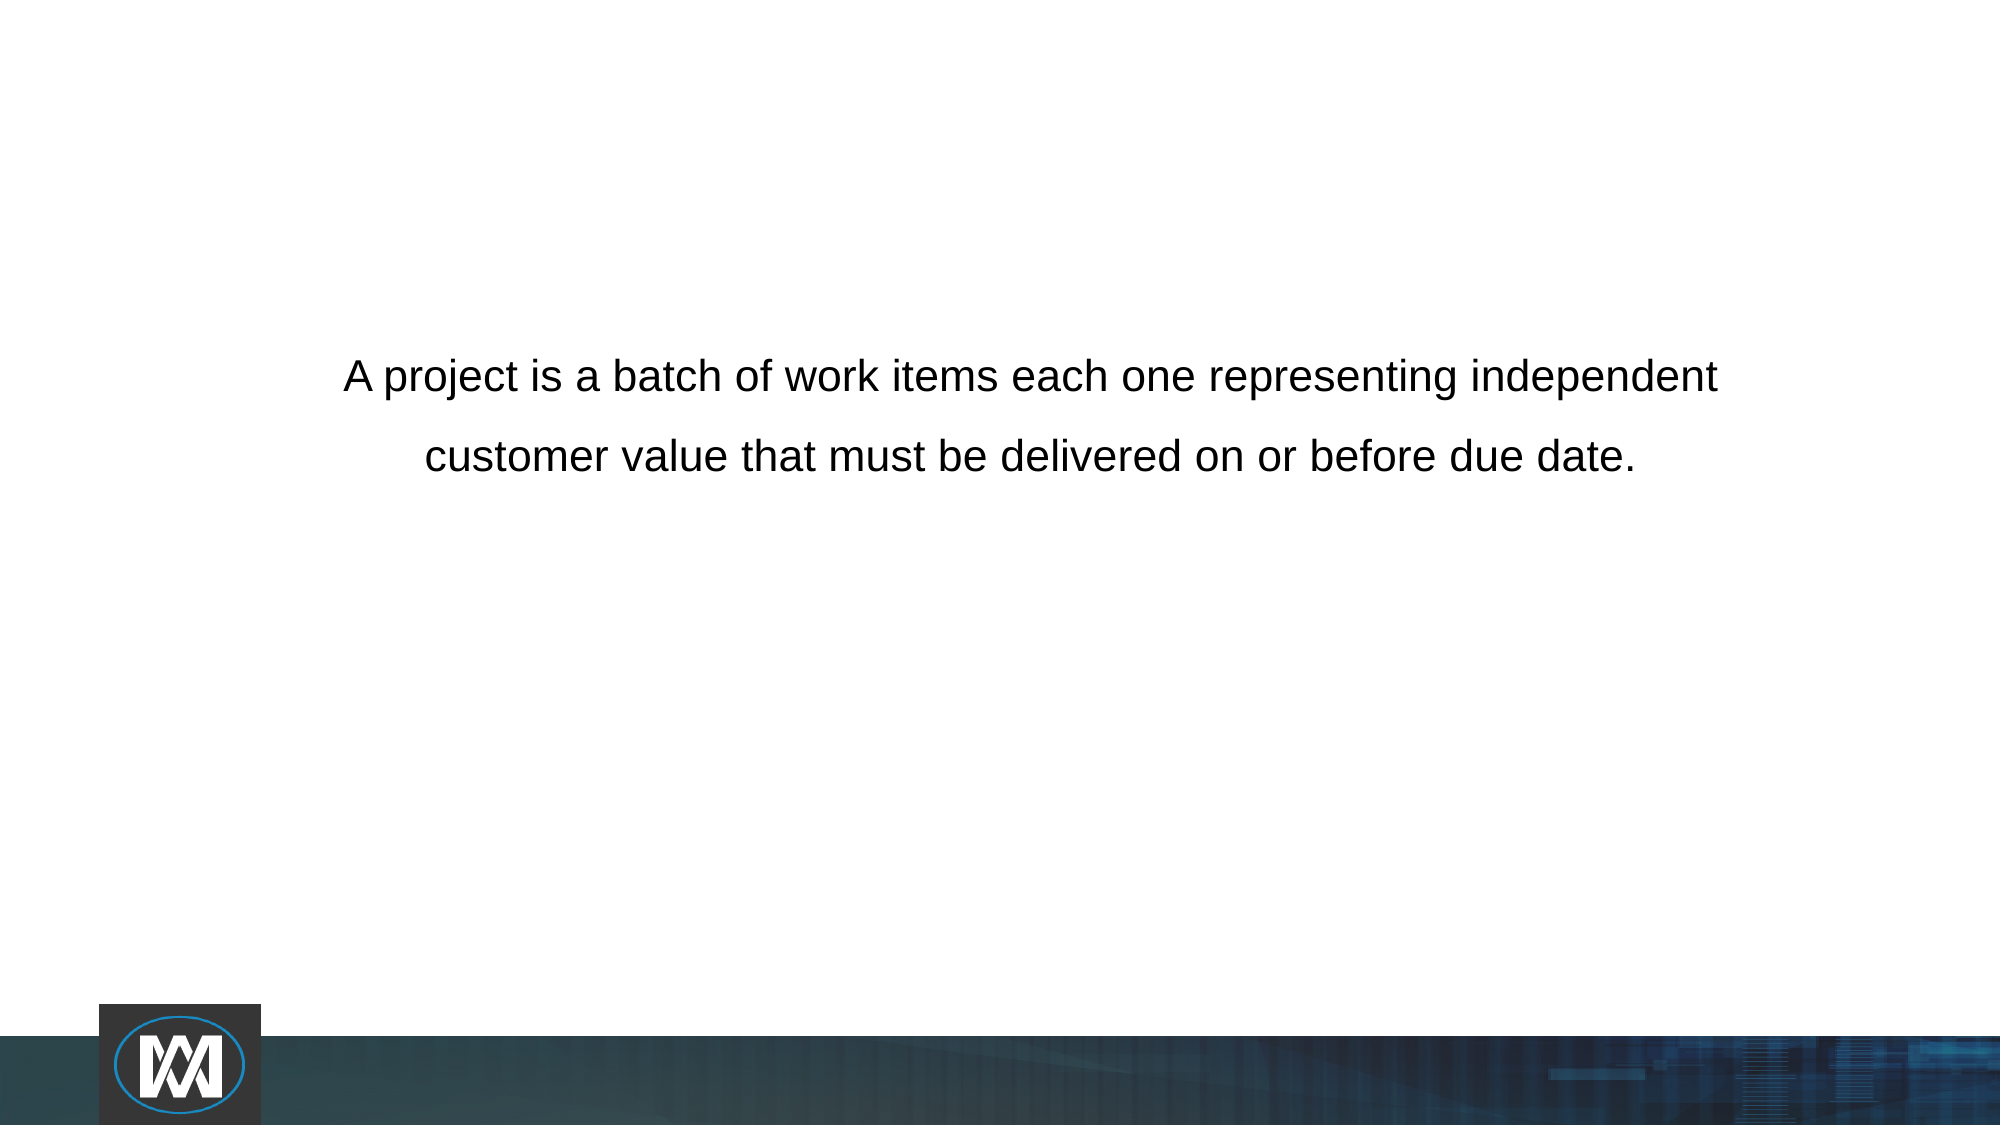

# A project is a batch of work items each one representing independent customer value that must be delivered on or before due date.